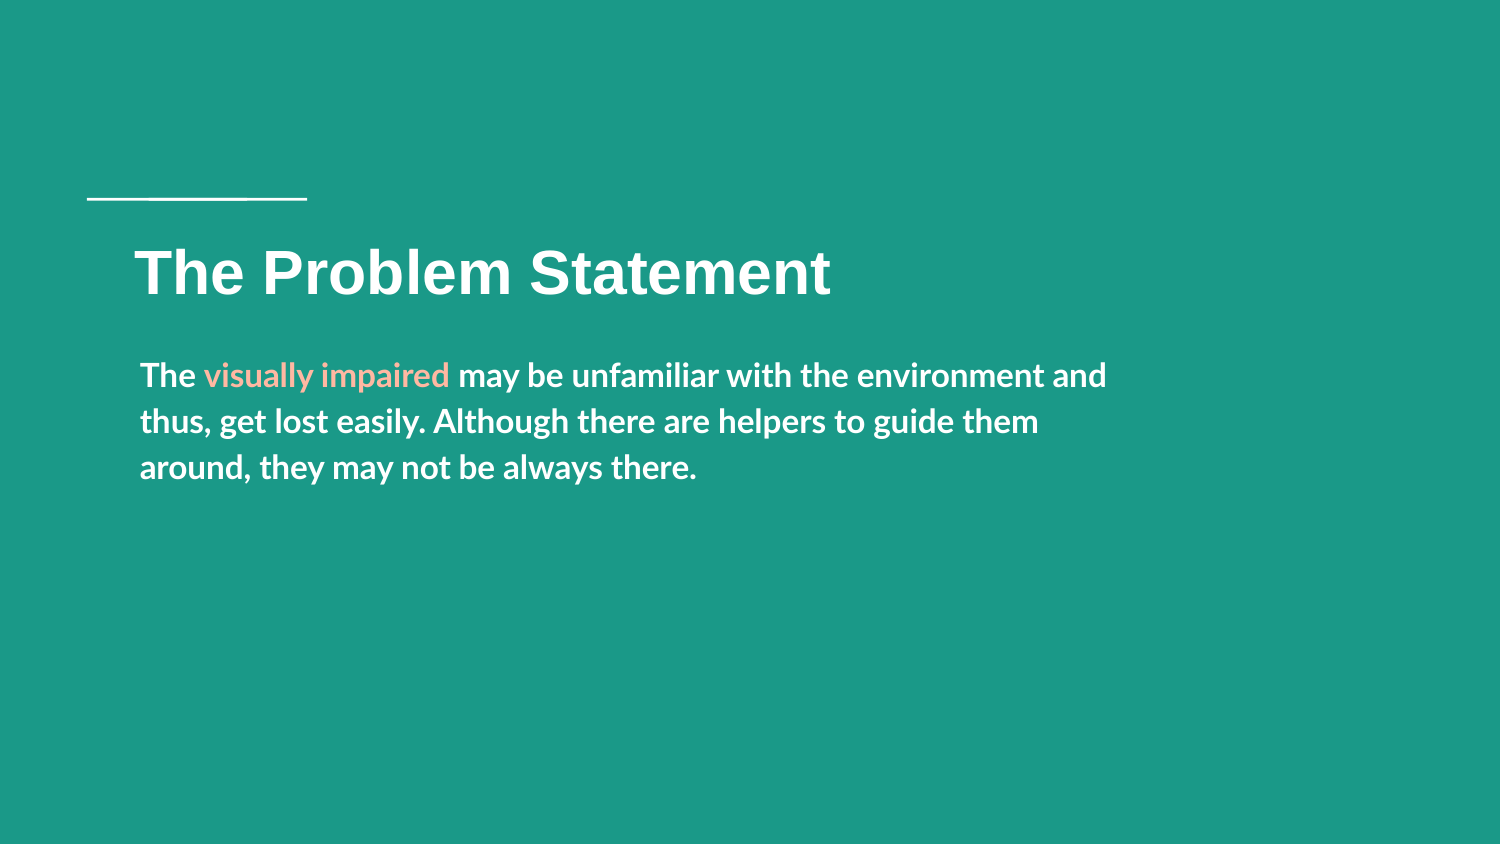

# The Problem Statement
The visually impaired may be unfamiliar with the environment and thus, get lost easily. Although there are helpers to guide them around, they may not be always there.